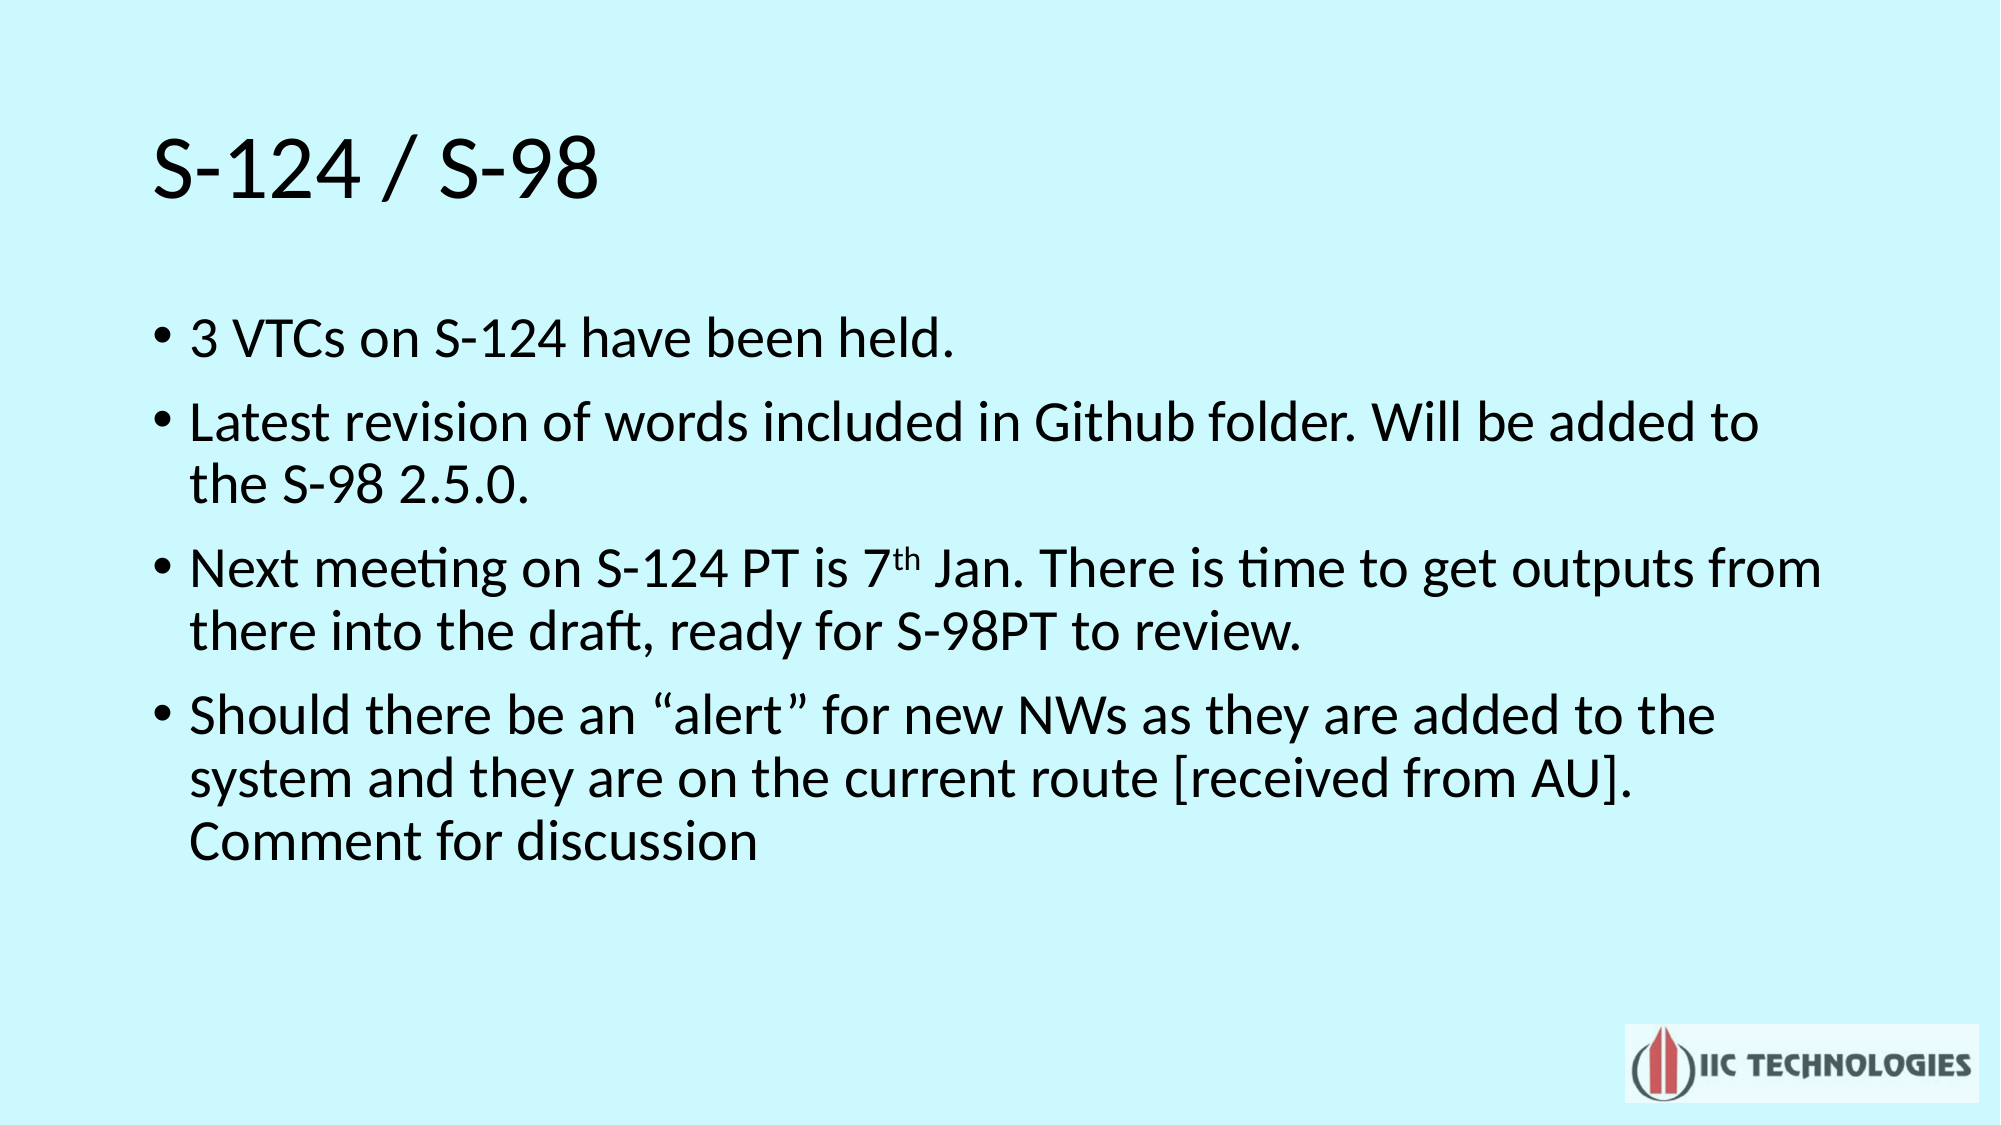

# S-124 / S-98
3 VTCs on S-124 have been held.
Latest revision of words included in Github folder. Will be added to the S-98 2.5.0.
Next meeting on S-124 PT is 7th Jan. There is time to get outputs from there into the draft, ready for S-98PT to review.
Should there be an “alert” for new NWs as they are added to the system and they are on the current route [received from AU]. Comment for discussion